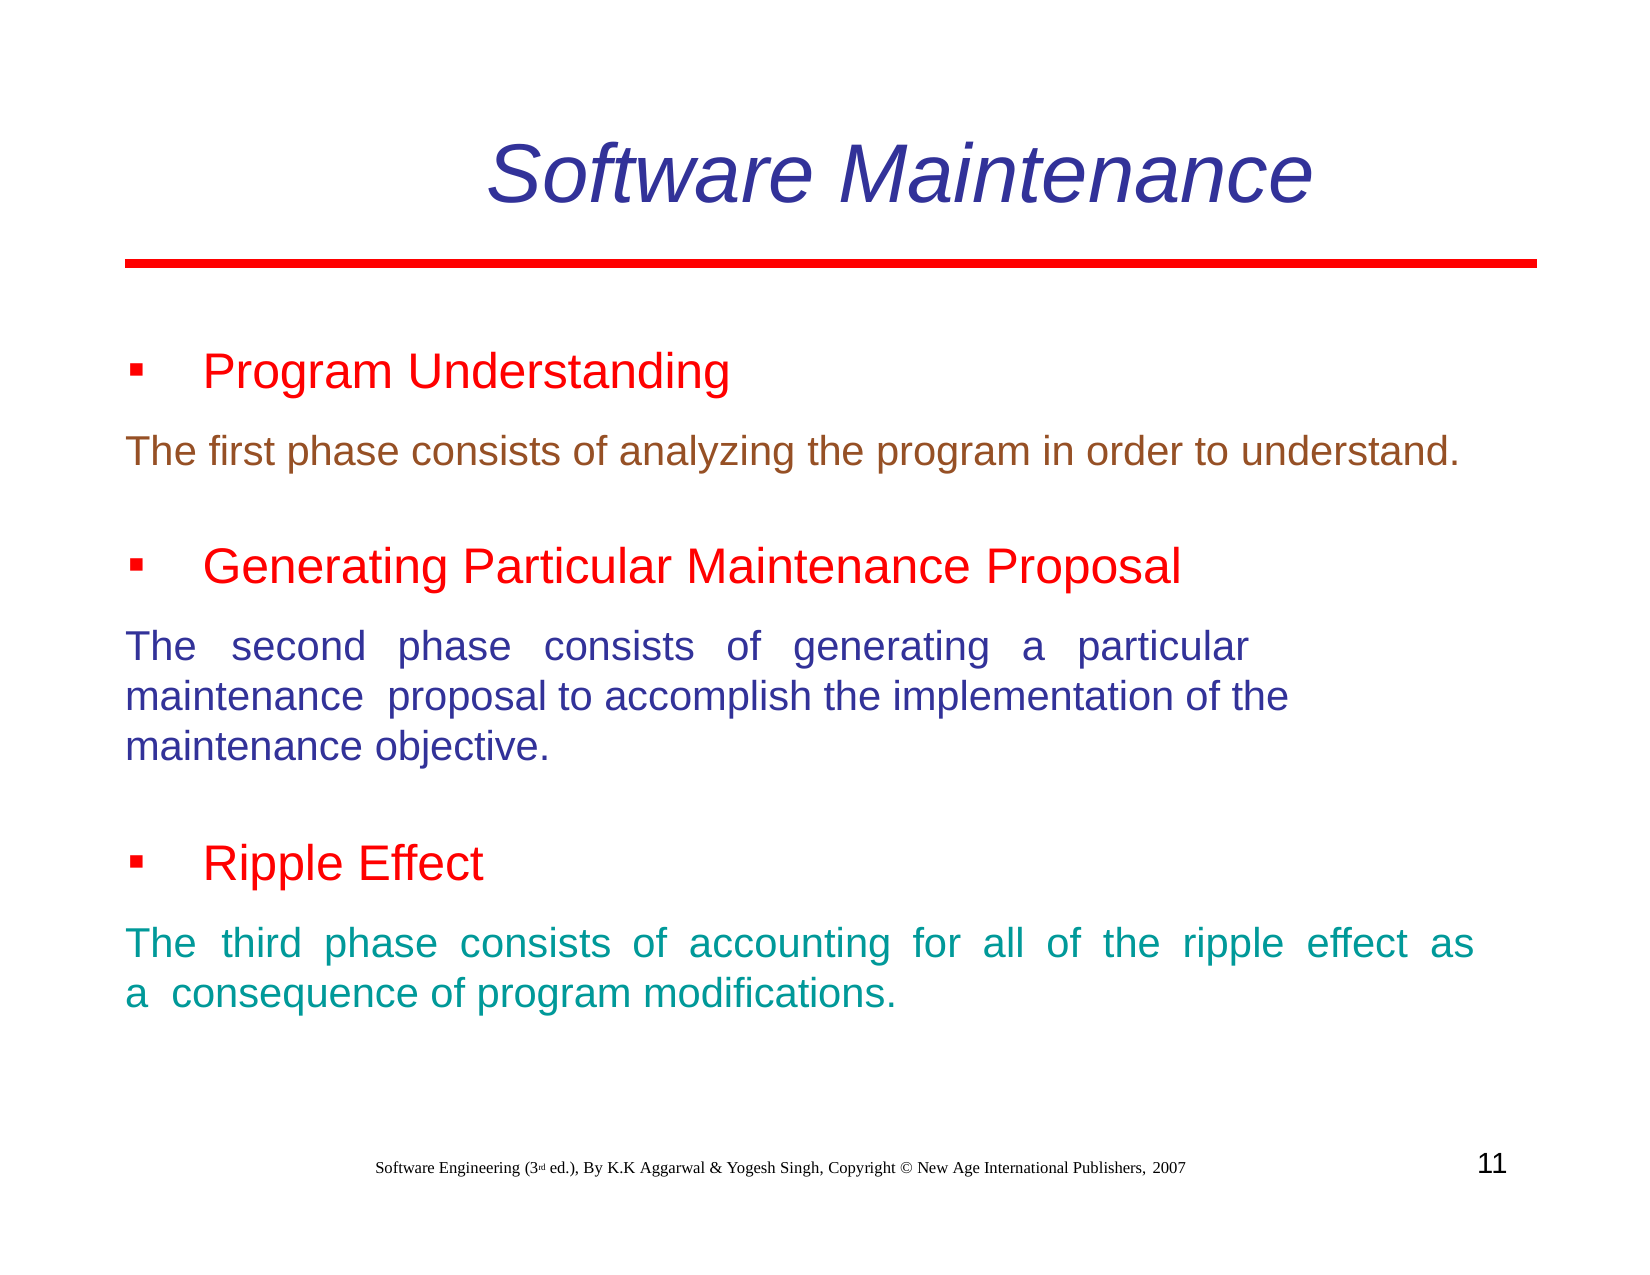

# Software Maintenance

Program Understanding
The first phase consists of analyzing the program in order to understand.

Generating Particular Maintenance Proposal
The	second	phase	consists	of	generating	a	particular	maintenance  proposal to accomplish the implementation of the maintenance objective.

Ripple Effect
The	third	phase	consists	of	accounting	for	all	of	the	ripple	effect	as	a  consequence of program modifications.
11
Software Engineering (3rd  ed.), By K.K Aggarwal & Yogesh Singh, Copyright © New Age International Publishers, 2007